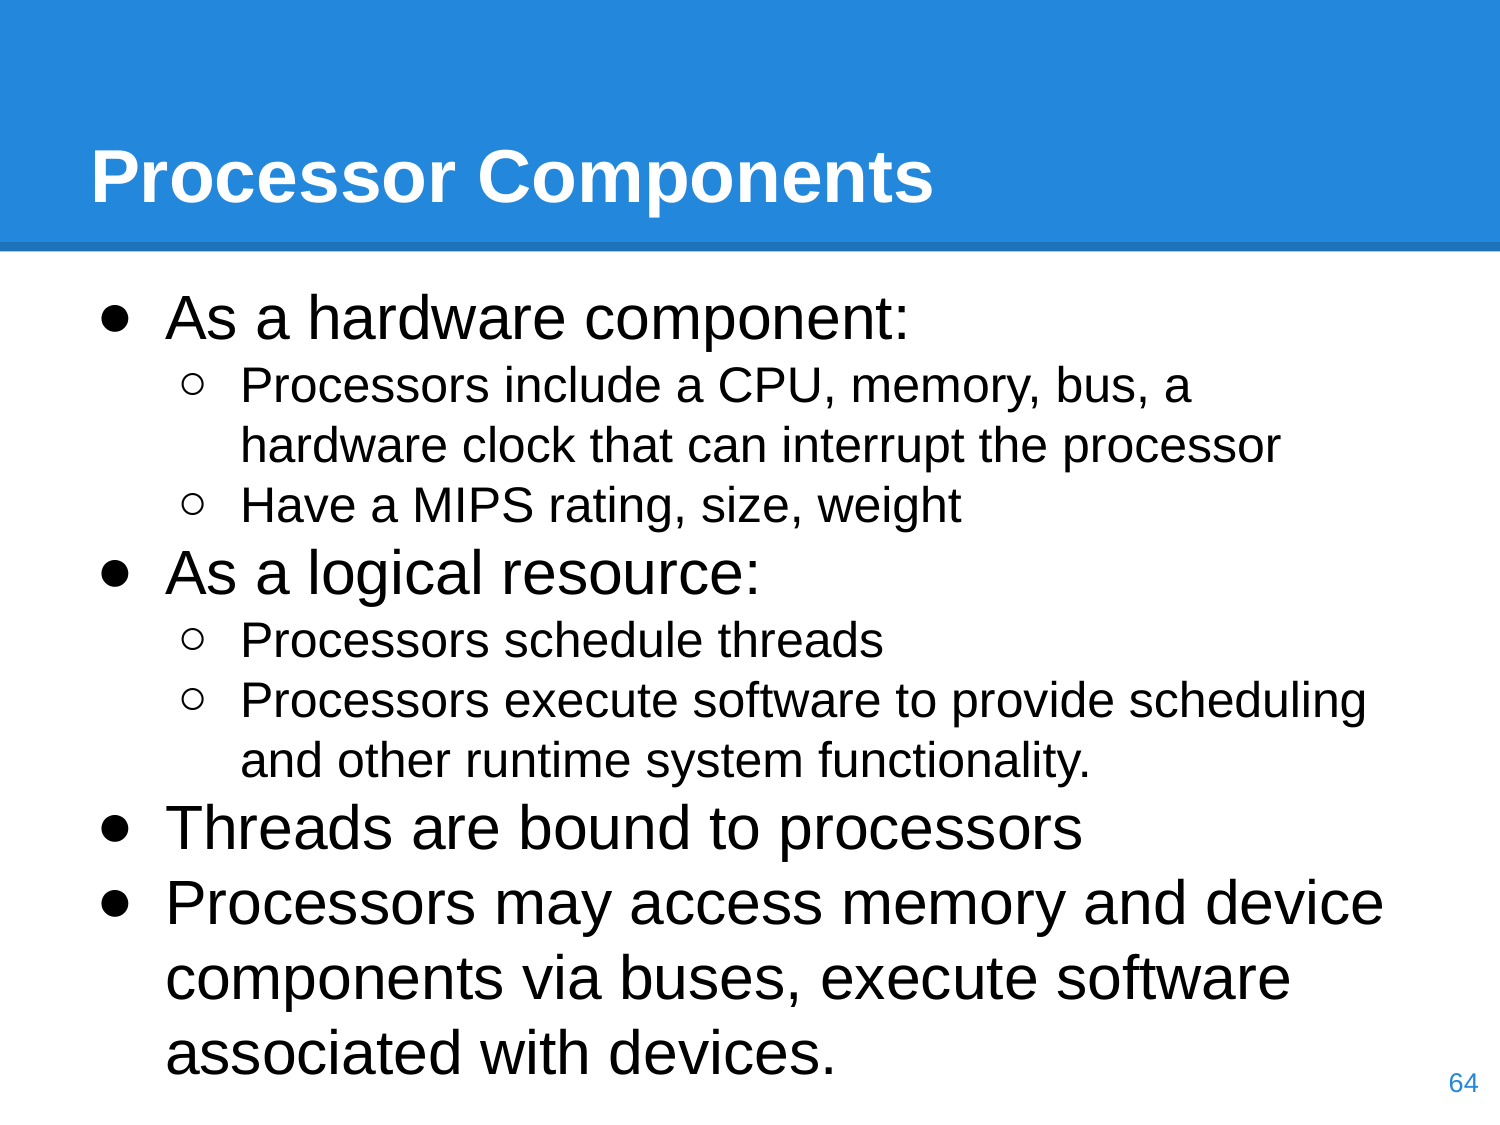

# Processor Components
As a hardware component:
Processors include a CPU, memory, bus, a hardware clock that can interrupt the processor
Have a MIPS rating, size, weight
As a logical resource:
Processors schedule threads
Processors execute software to provide scheduling and other runtime system functionality.
Threads are bound to processors
Processors may access memory and device components via buses, execute software associated with devices.
64